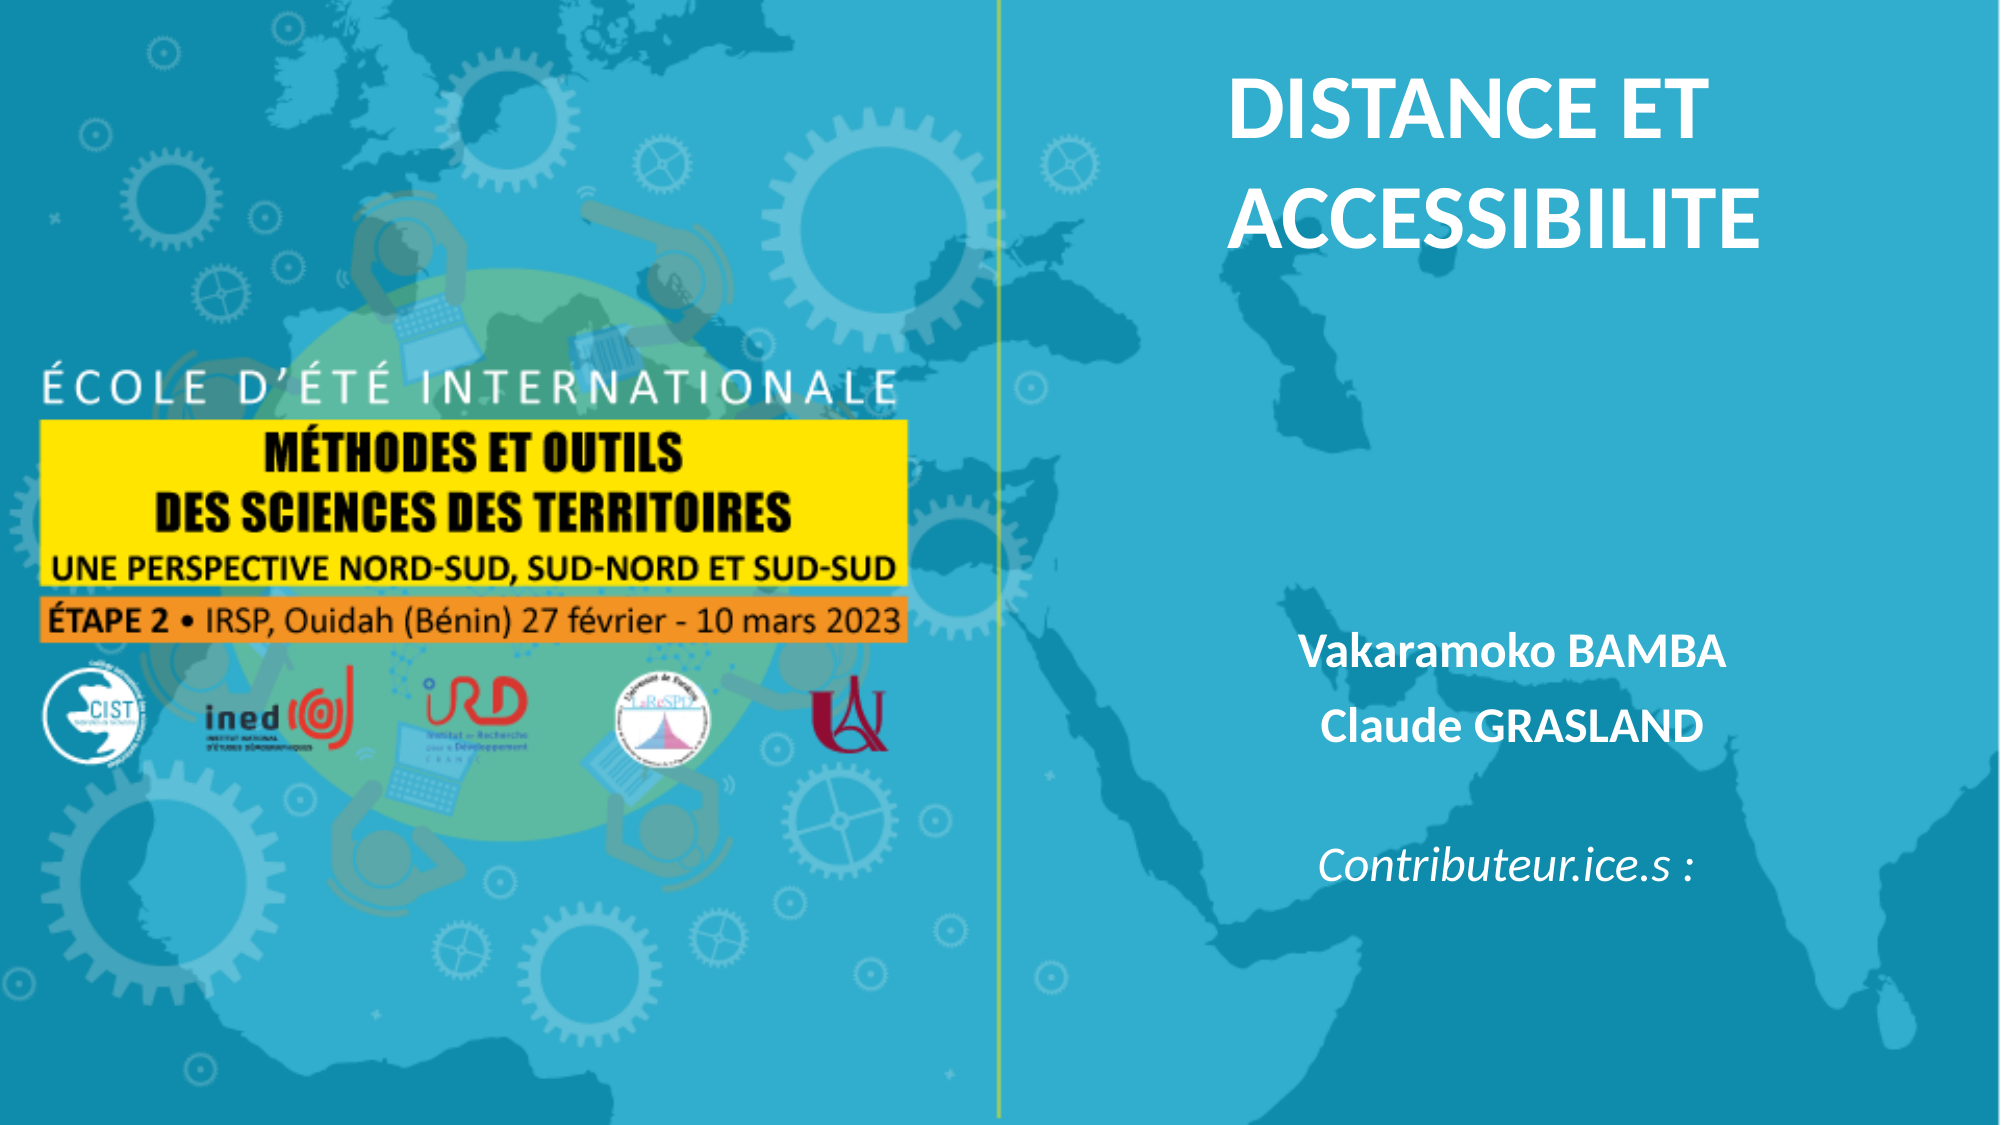

DISTANCE ET
ACCESSIBILITE

# Vakaramoko BAMBA
Claude GRASLAND
Contributeur.ice.s :